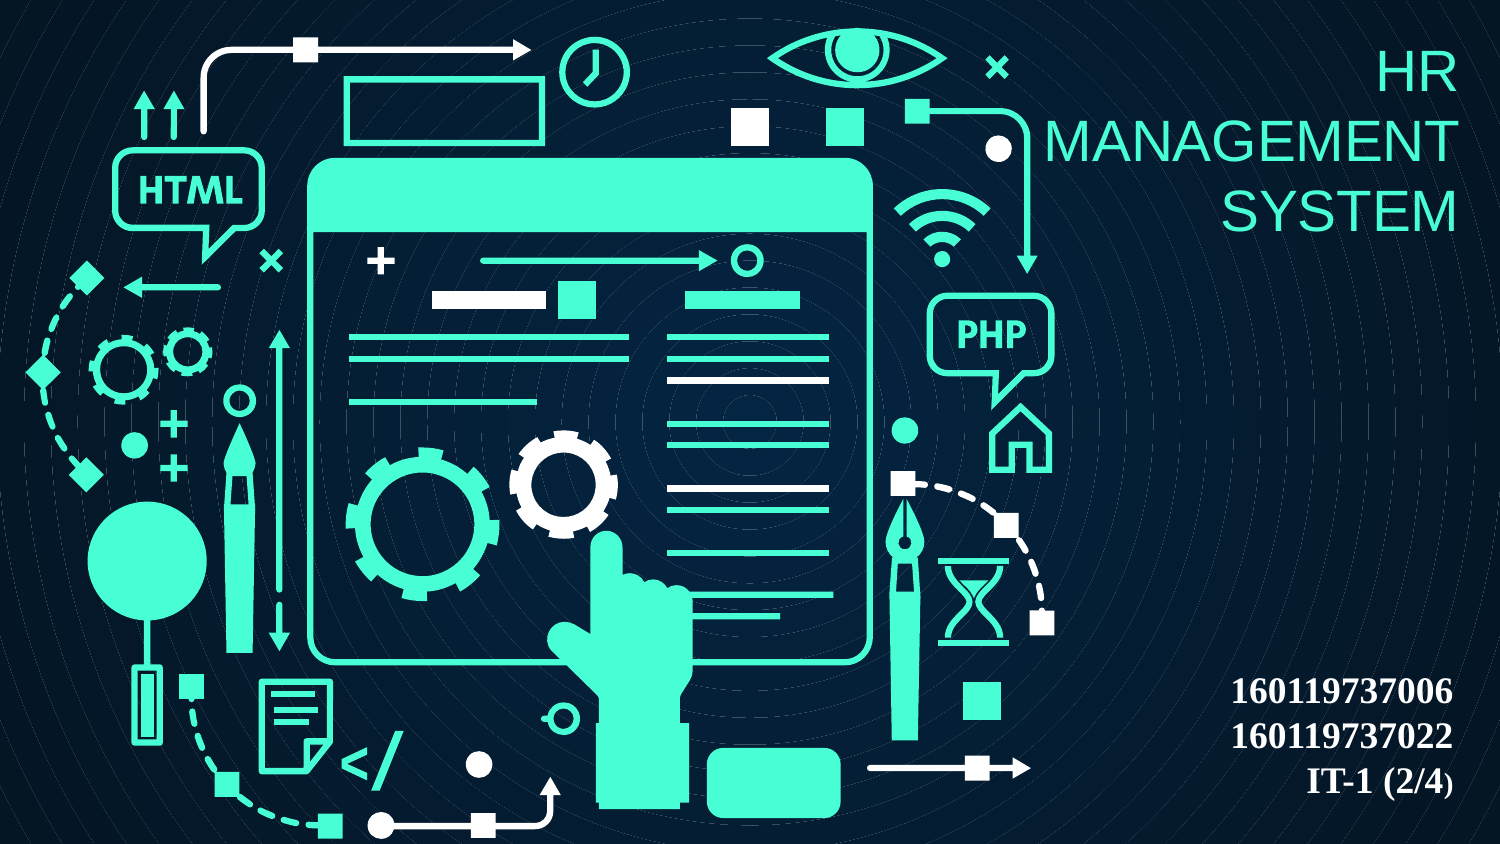

# HR MANAGEMENT SYSTEM

160119737006
160119737022
IT-1 (2/4)